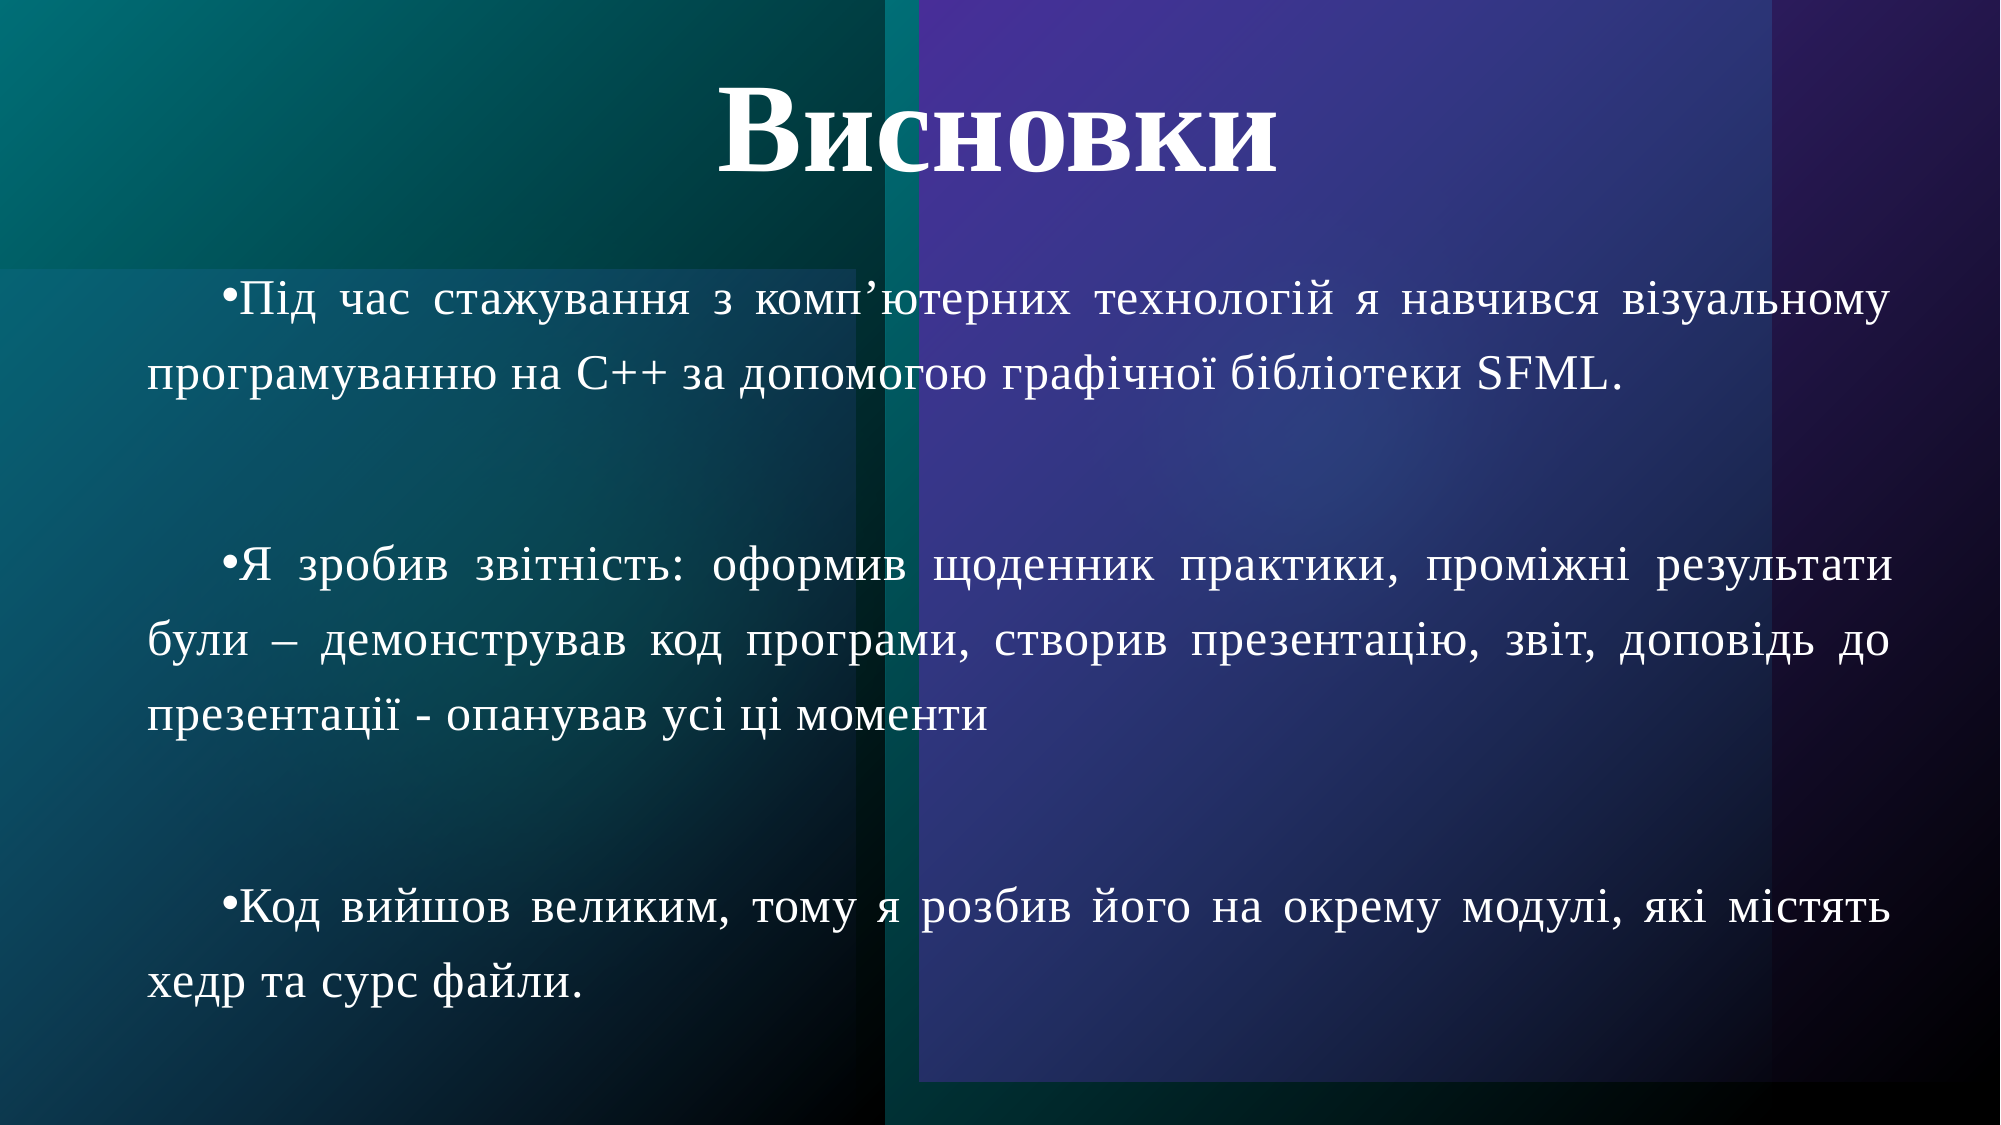

# Висновки
Під час стажування з комп’ютерних технологій я навчився візуальному програмуванню на C++ за допомогою графічної бібліотеки SFML.

Я зробив звітність: оформив щоденник практики, проміжні результати були – демонстрував код програми, створив презентацію, звіт, доповідь до презентації - опанував усі ці моменти

Код вийшов великим, тому я розбив його на окрему модулі, які містять хедр та сурс файли.